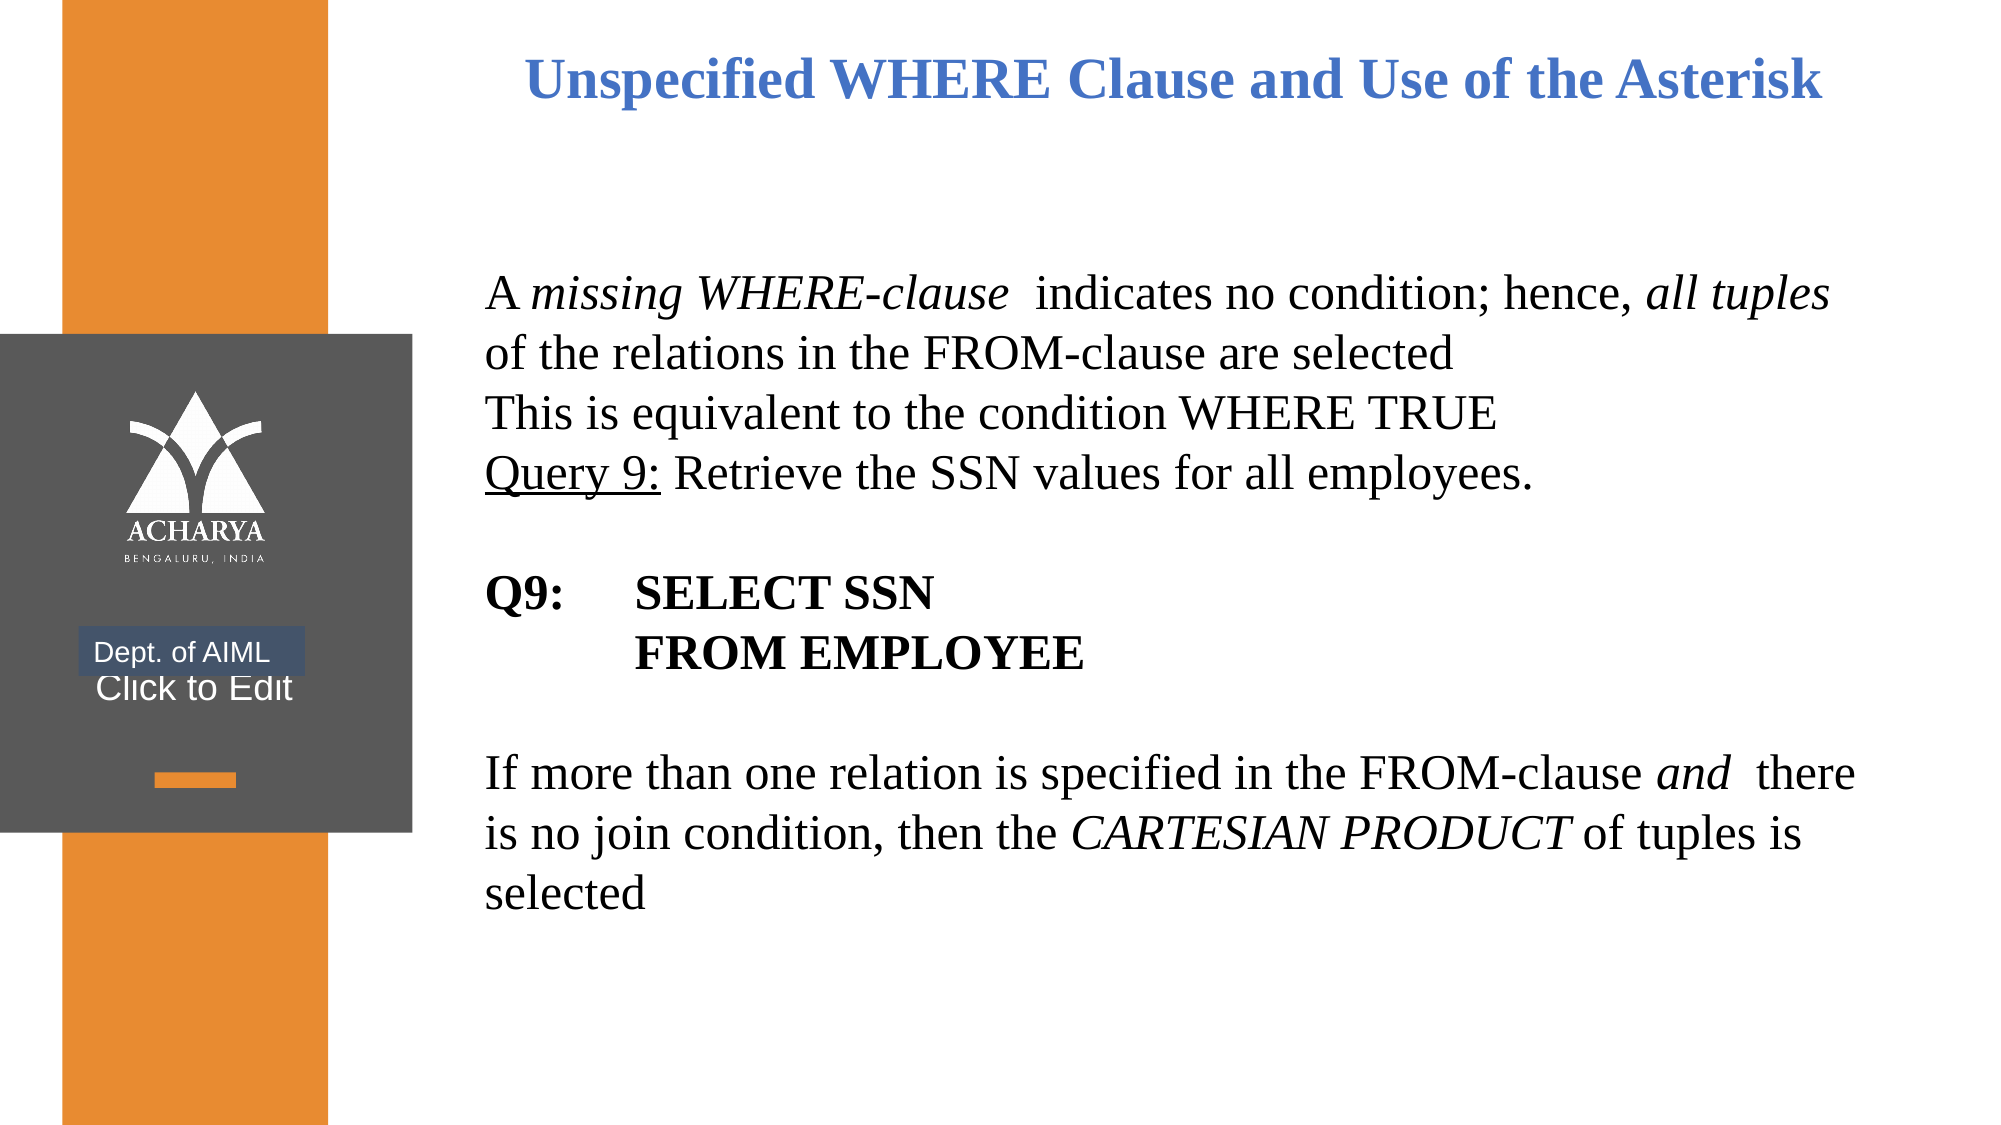

Unspecified WHERE Clause and Use of the Asterisk
A missing WHERE-clause  indicates no condition; hence, all tuples  of the relations in the FROM-clause are selected
This is equivalent to the condition WHERE TRUE
Query 9: Retrieve the SSN values for all employees.

Q9:	SELECT SSN
	FROM EMPLOYEE
If more than one relation is specified in the FROM-clause and  there is no join condition, then the CARTESIAN PRODUCT of tuples is selected

Dept. of AIML